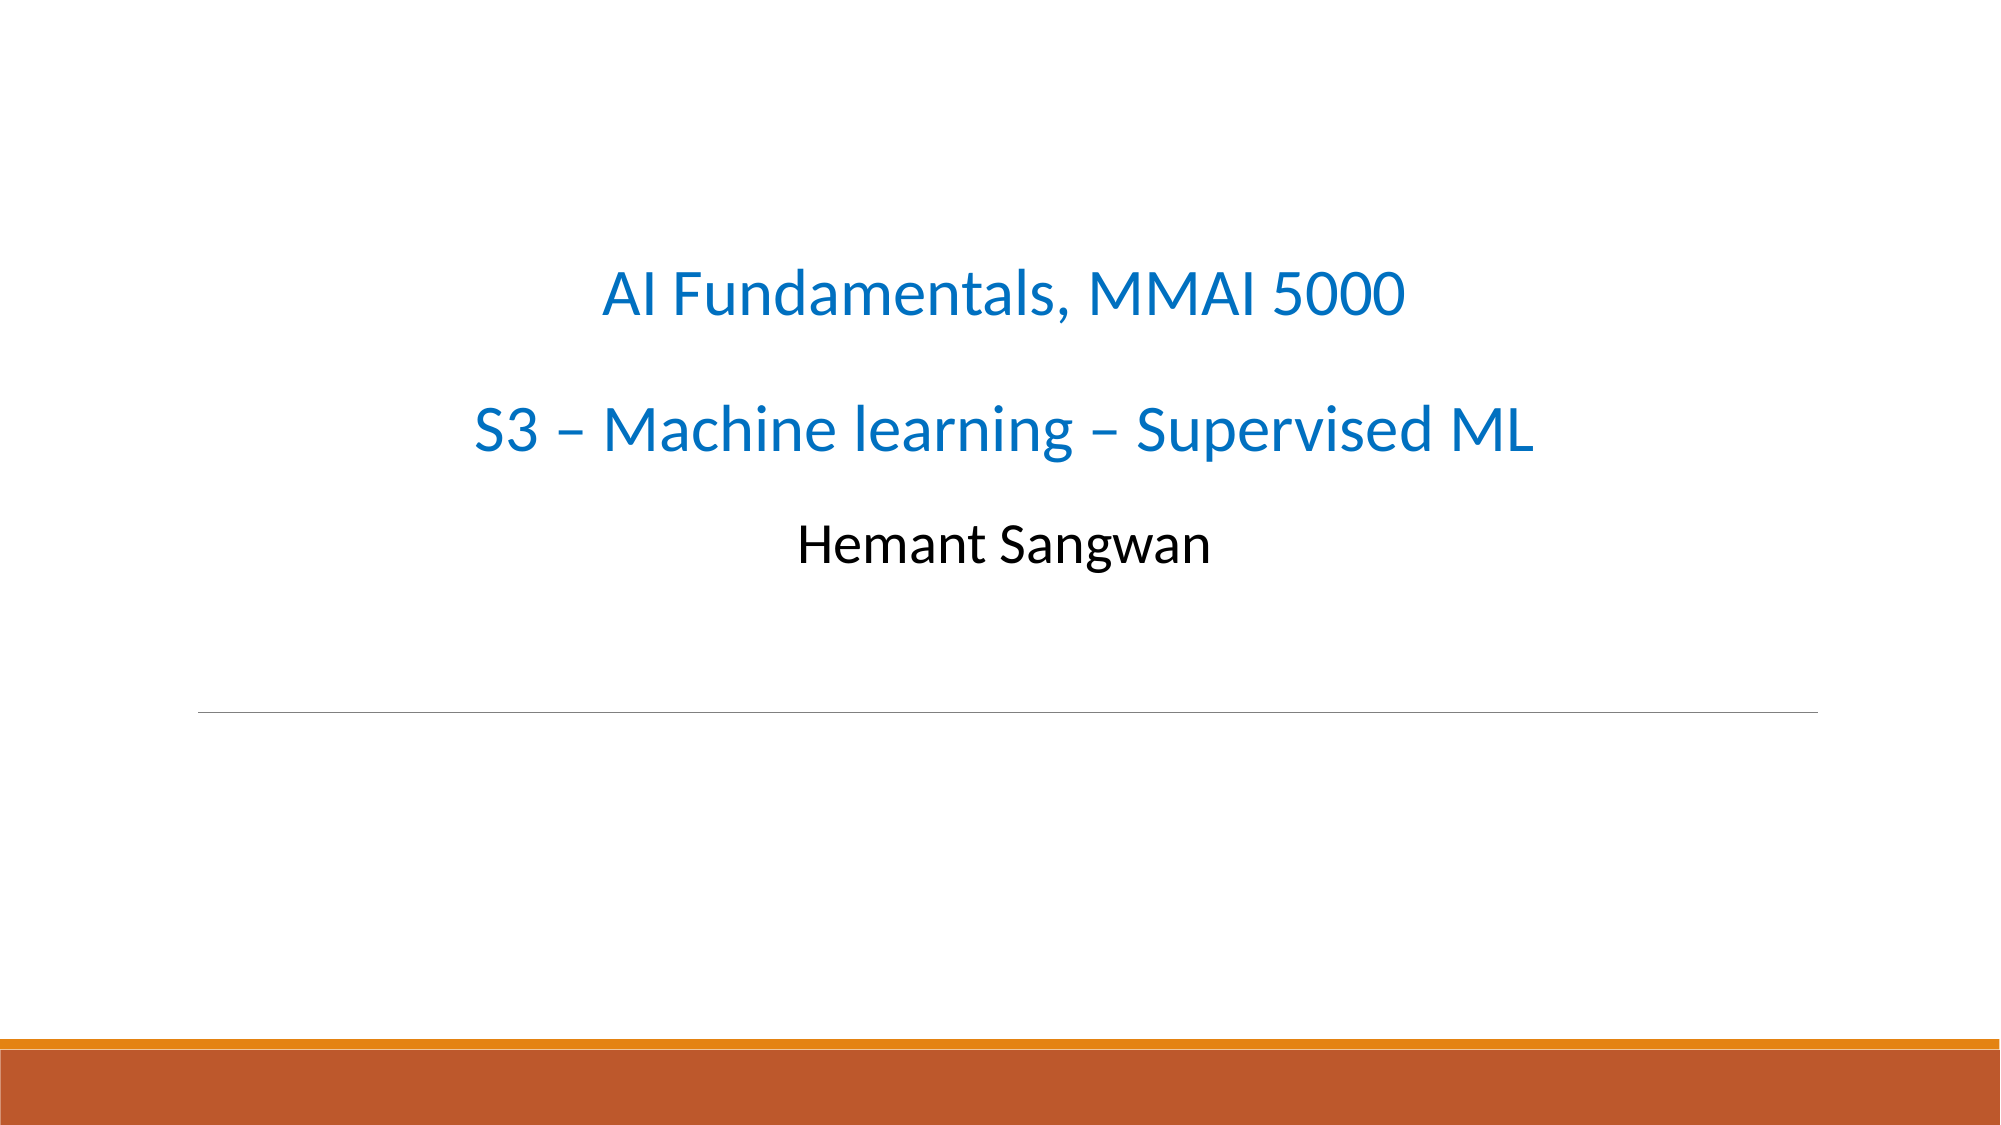

# AI Fundamentals, MMAI 5000 S3 – Machine learning – Supervised ML Hemant Sangwan